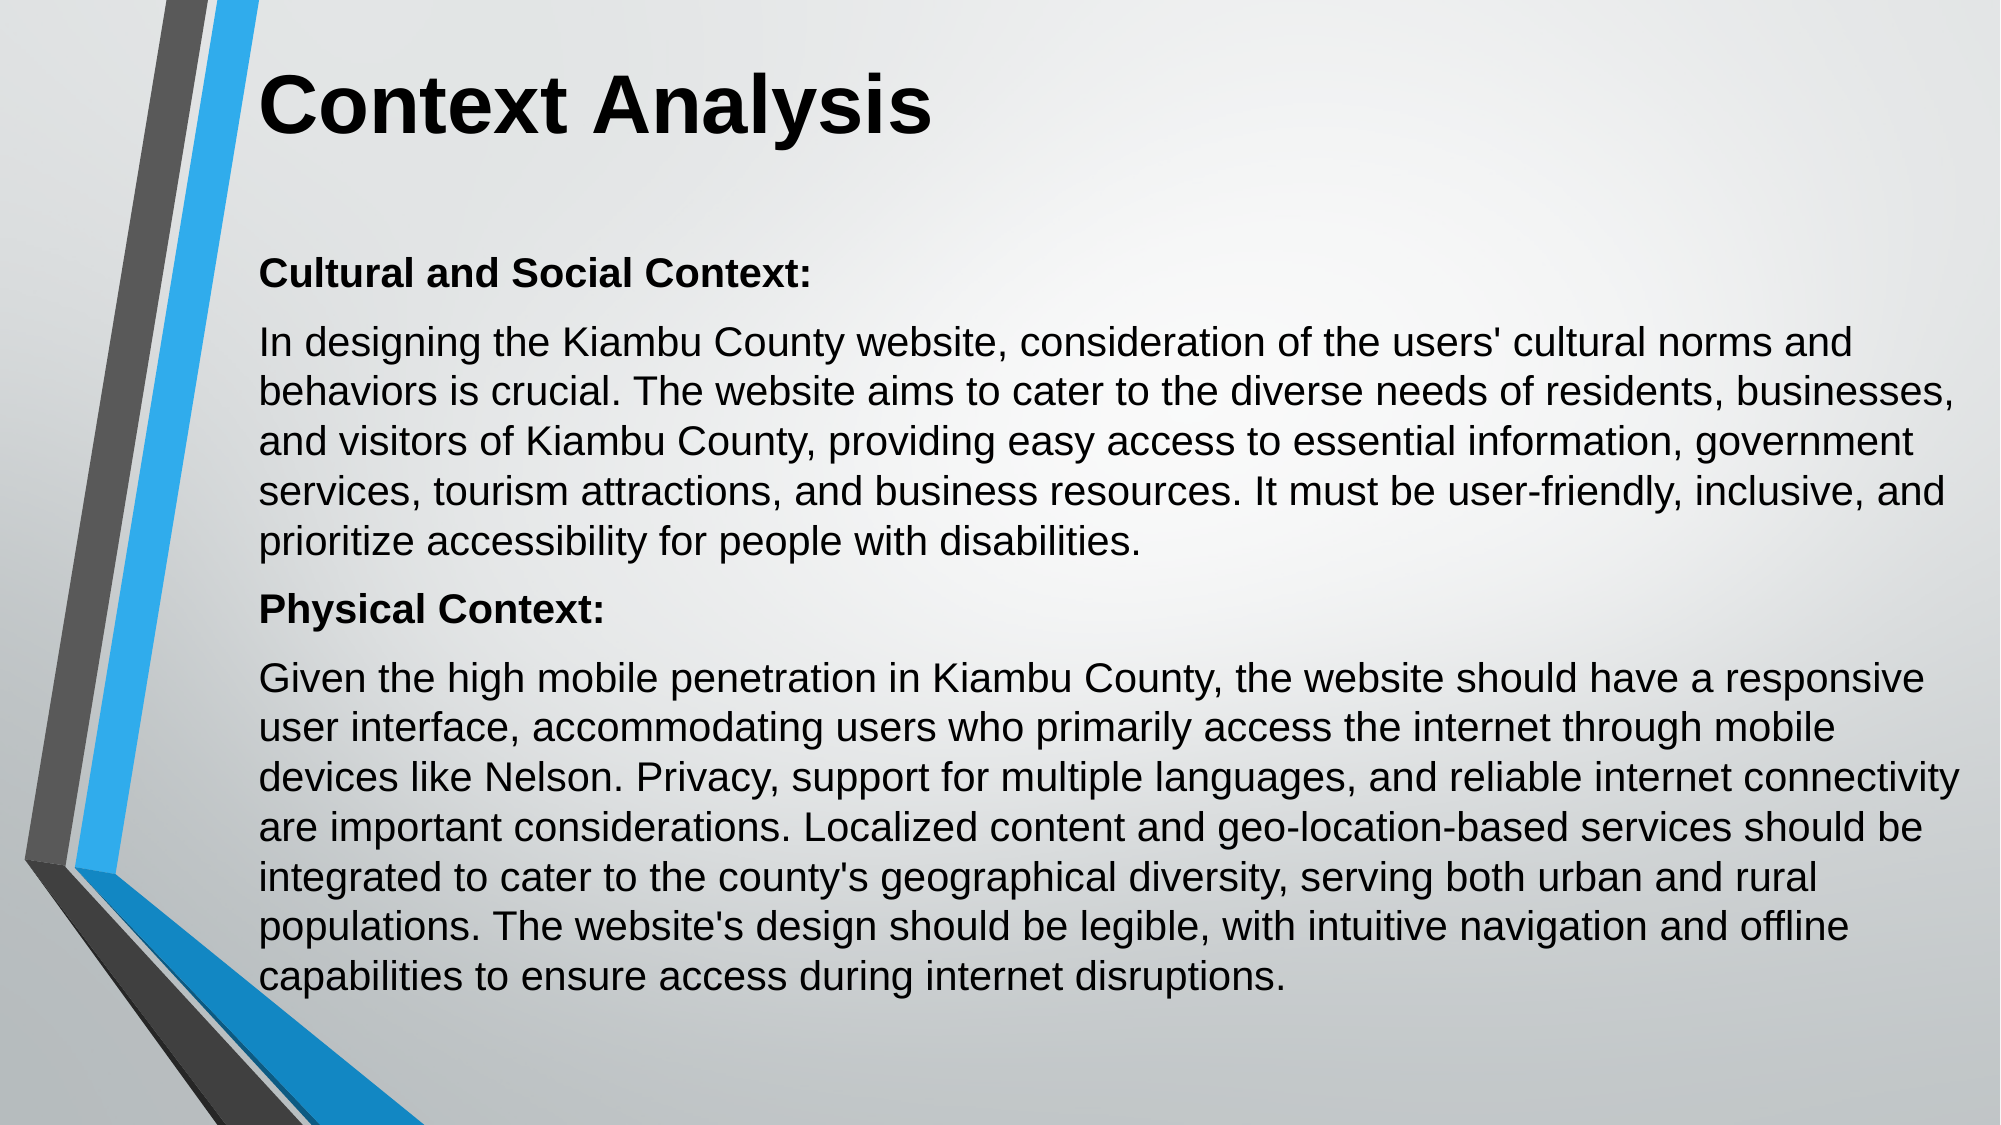

# Context Analysis
Cultural and Social Context:
In designing the Kiambu County website, consideration of the users' cultural norms and behaviors is crucial. The website aims to cater to the diverse needs of residents, businesses, and visitors of Kiambu County, providing easy access to essential information, government services, tourism attractions, and business resources. It must be user-friendly, inclusive, and prioritize accessibility for people with disabilities.
Physical Context:
Given the high mobile penetration in Kiambu County, the website should have a responsive user interface, accommodating users who primarily access the internet through mobile devices like Nelson. Privacy, support for multiple languages, and reliable internet connectivity are important considerations. Localized content and geo-location-based services should be integrated to cater to the county's geographical diversity, serving both urban and rural populations. The website's design should be legible, with intuitive navigation and offline capabilities to ensure access during internet disruptions.